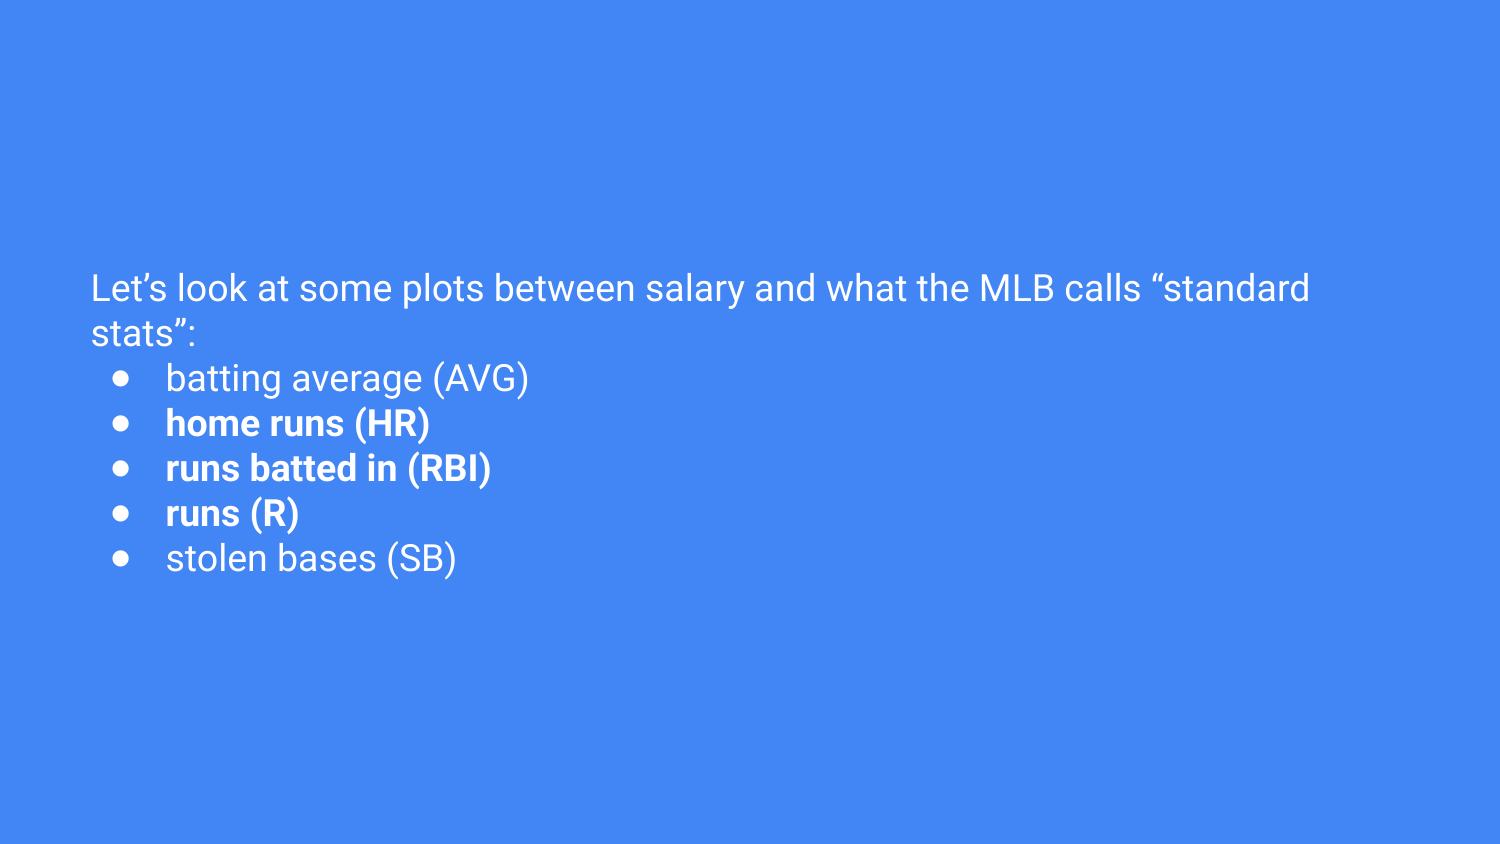

# Let’s look at some plots between salary and what the MLB calls “standard stats”:
batting average (AVG)
home runs (HR)
runs batted in (RBI)
runs (R)
stolen bases (SB)